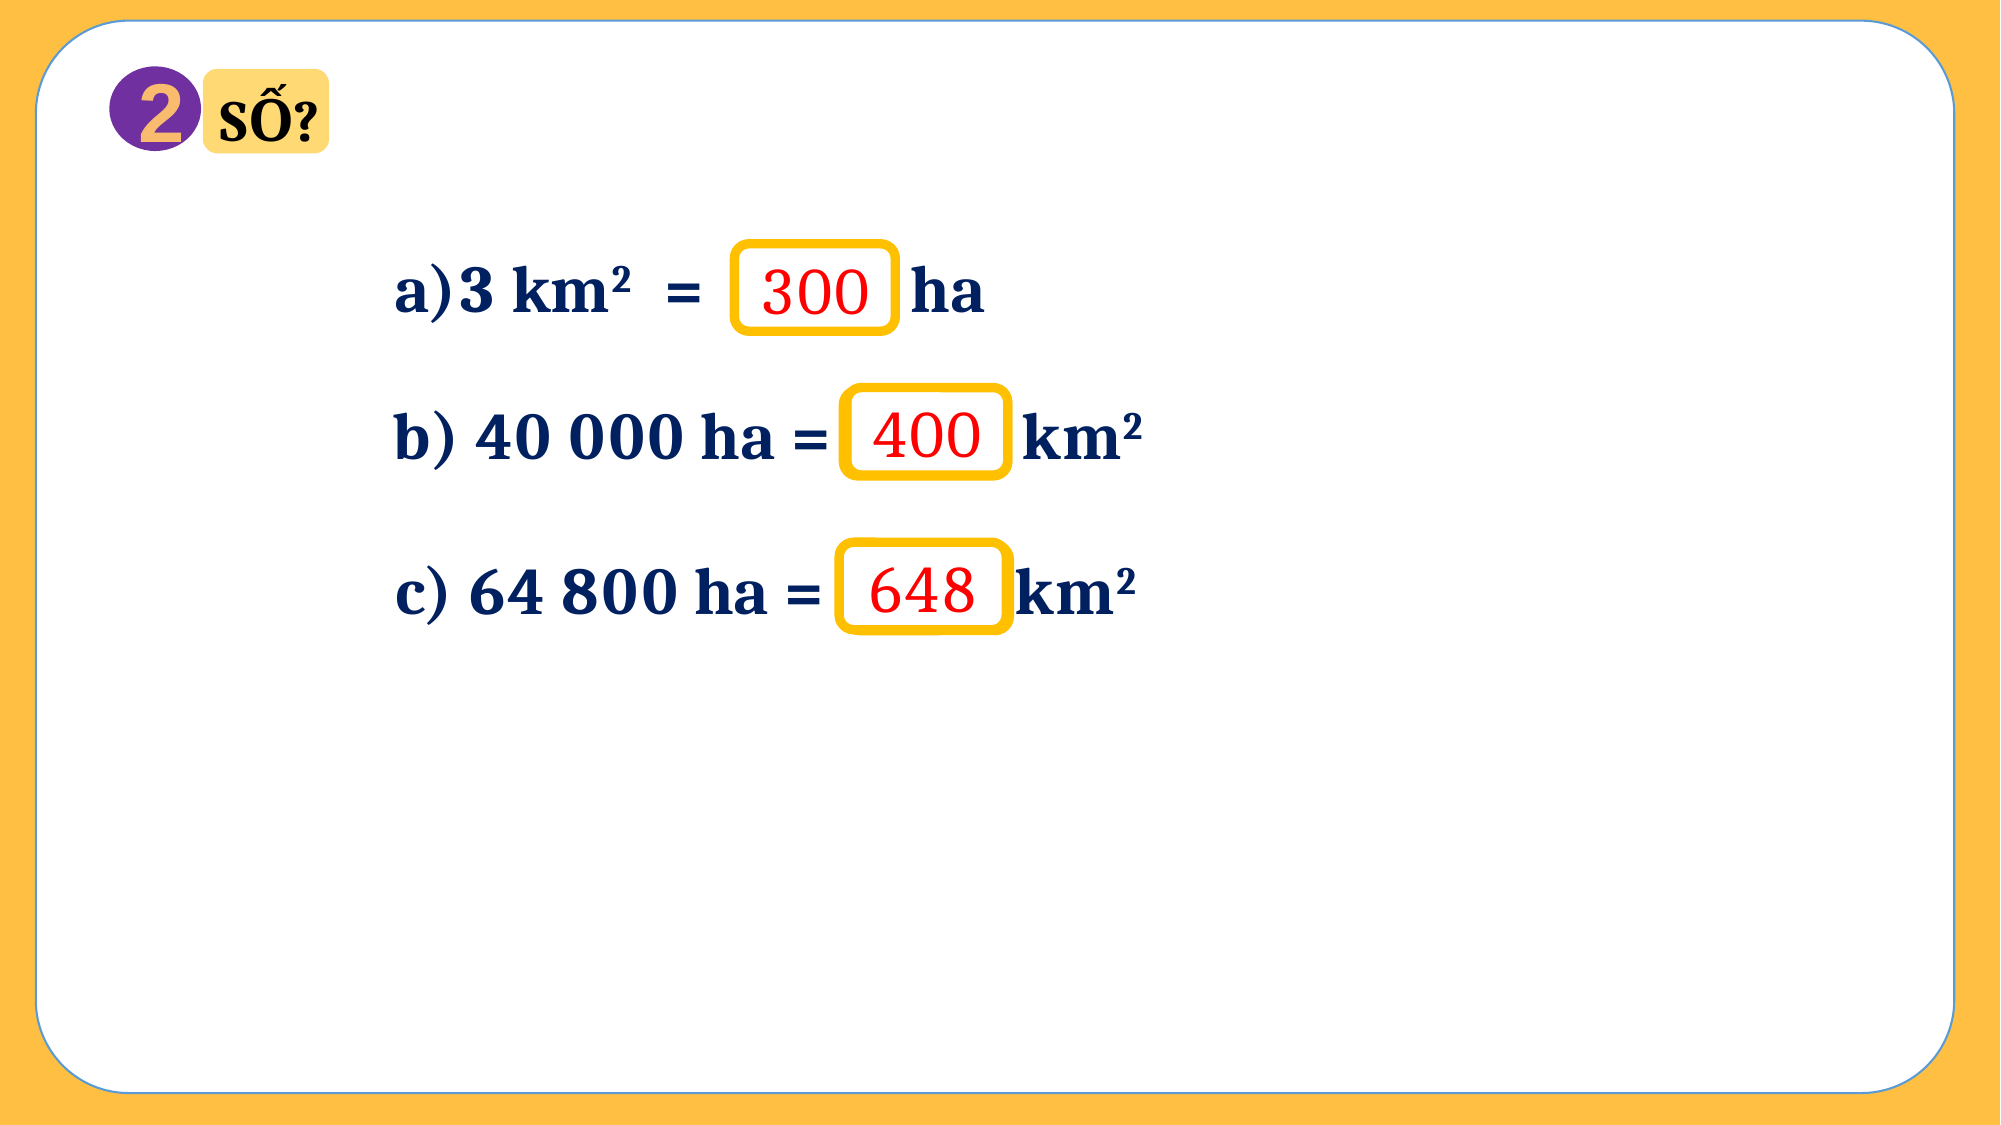

2

SỐ?
3 km2   =              ha
300
?
b) 40 000 ha =             km2
400
?
c) 64 800 ha =             km2
648
?